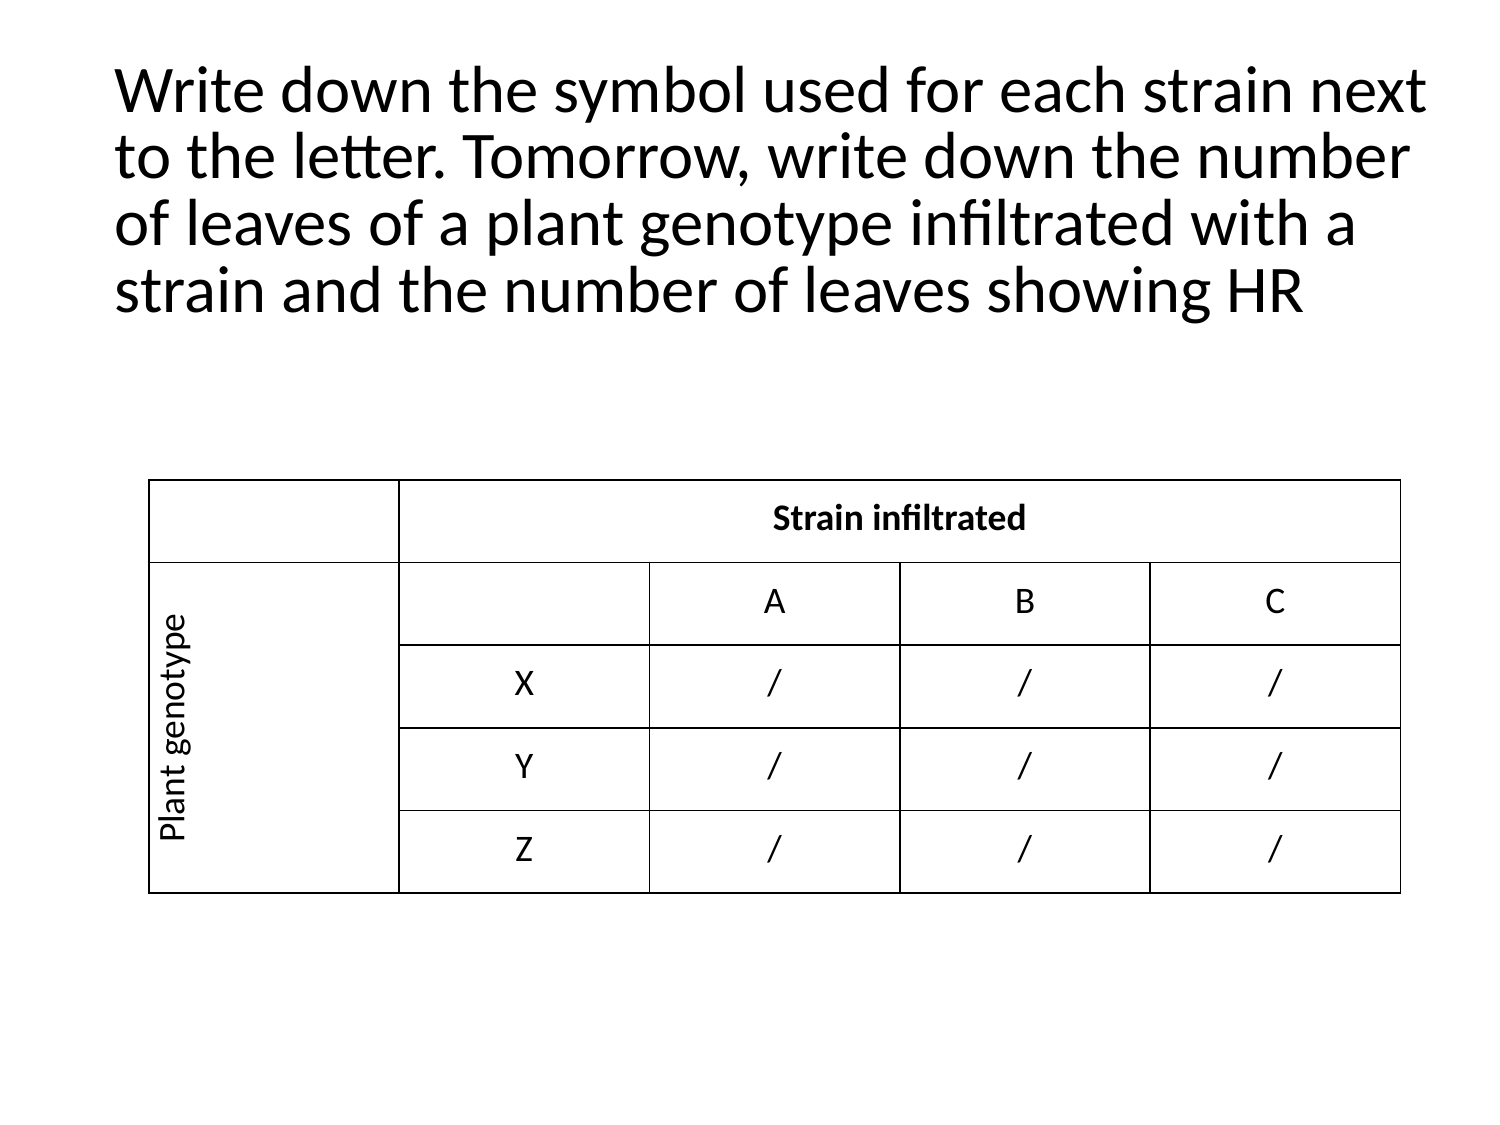

Write down the symbol used for each strain next to the letter. Tomorrow, write down the number of leaves of a plant genotype infiltrated with a strain and the number of leaves showing HR
|  | Strain infiltrated |  |  |  |
| --- | --- | --- | --- | --- |
| Plant genotype |  | A | B | C |
|  | X | / | / | / |
|  | Y | / | / | / |
|  | Z | / | / | / |